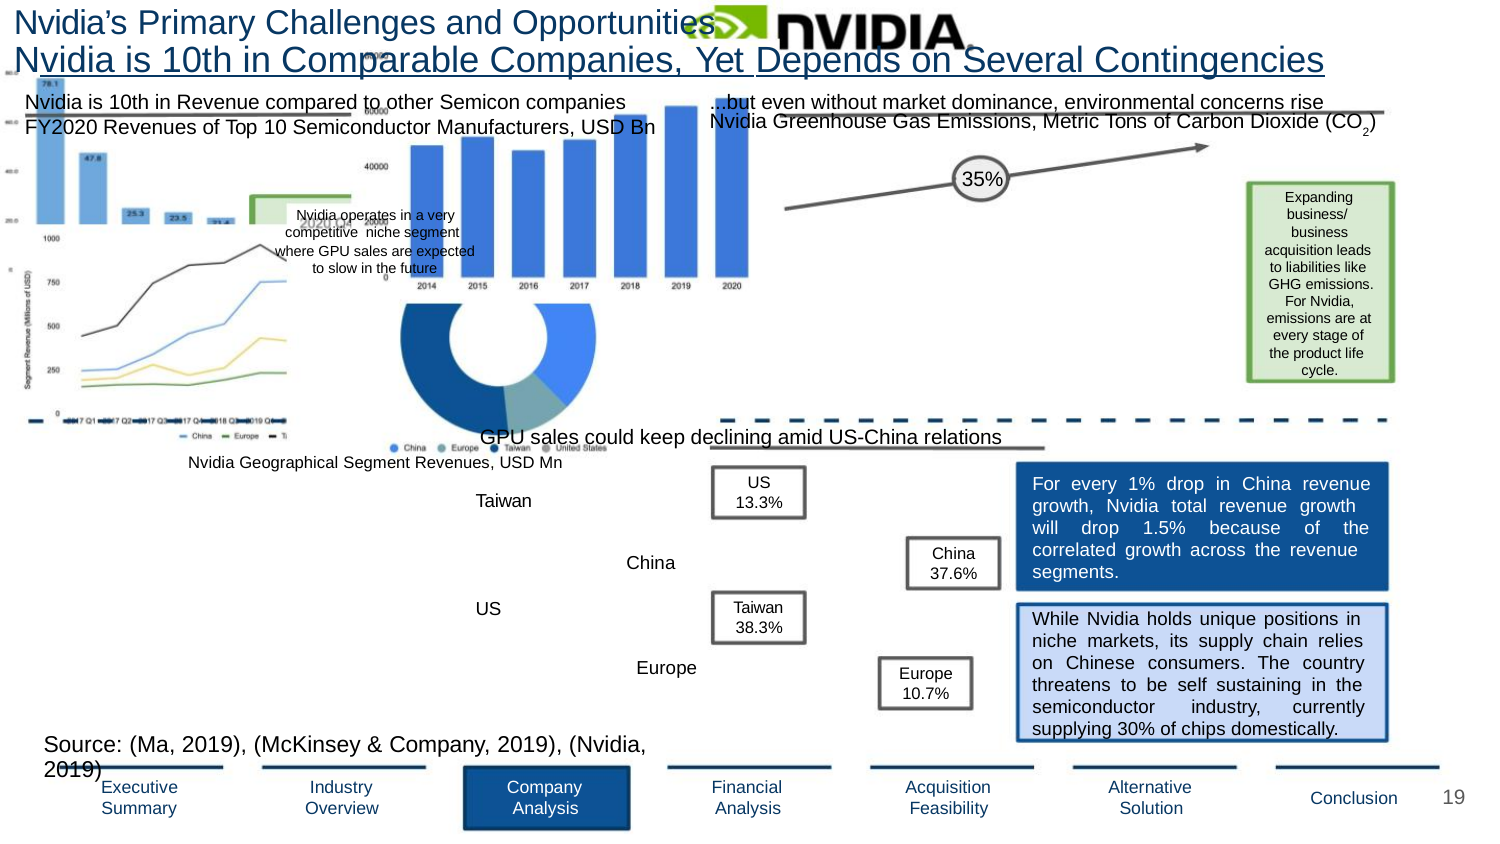

Nvidia’s Primary Challenges and Opportunities
Nvidia is 10th in Comparable Companies, Yet Depends on Several Contingencies
Nvidia is 10th in Revenue compared to other Semicon companies
...but even without market dominance, environmental concerns rise
FY2020 Revenues of Top 10 Semiconductor Manufacturers, USD Bn
Nvidia Greenhouse Gas Emissions, Metric Tons of Carbon Dioxide (CO2)
35%
Expanding
business/
business
acquisition leads
to liabilities like
GHG emissions.
For Nvidia,
Nvidia operates in a very
competitive niche segment
where GPU sales are expected
to slow in the future
emissions are at
every stage of
the product life
cycle.
GPU sales could keep declining amid US-China relations
Nvidia Geographical Segment Revenues, USD Mn
For every 1% drop in China revenue
growth, Nvidia total revenue growth
will drop 1.5% because of the
correlated growth across the revenue
segments.
US
13.3%
Taiwan
China
37.6%
China
US
Taiwan
38.3%
While Nvidia holds unique positions in
niche markets, its supply chain relies
on Chinese consumers. The country
threatens to be self sustaining in the
Europe
Europe
10.7%
semiconductor
industry,
currently
supplying 30% of chips domestically.
Source: (Ma, 2019), (McKinsey & Company, 2019), (Nvidia, 2019)
Executive
Summary
Industry
Overview
Company
Analysis
Financial
Analysis
Acquisition
Feasibility
Alternative
Solution
19
Conclusion